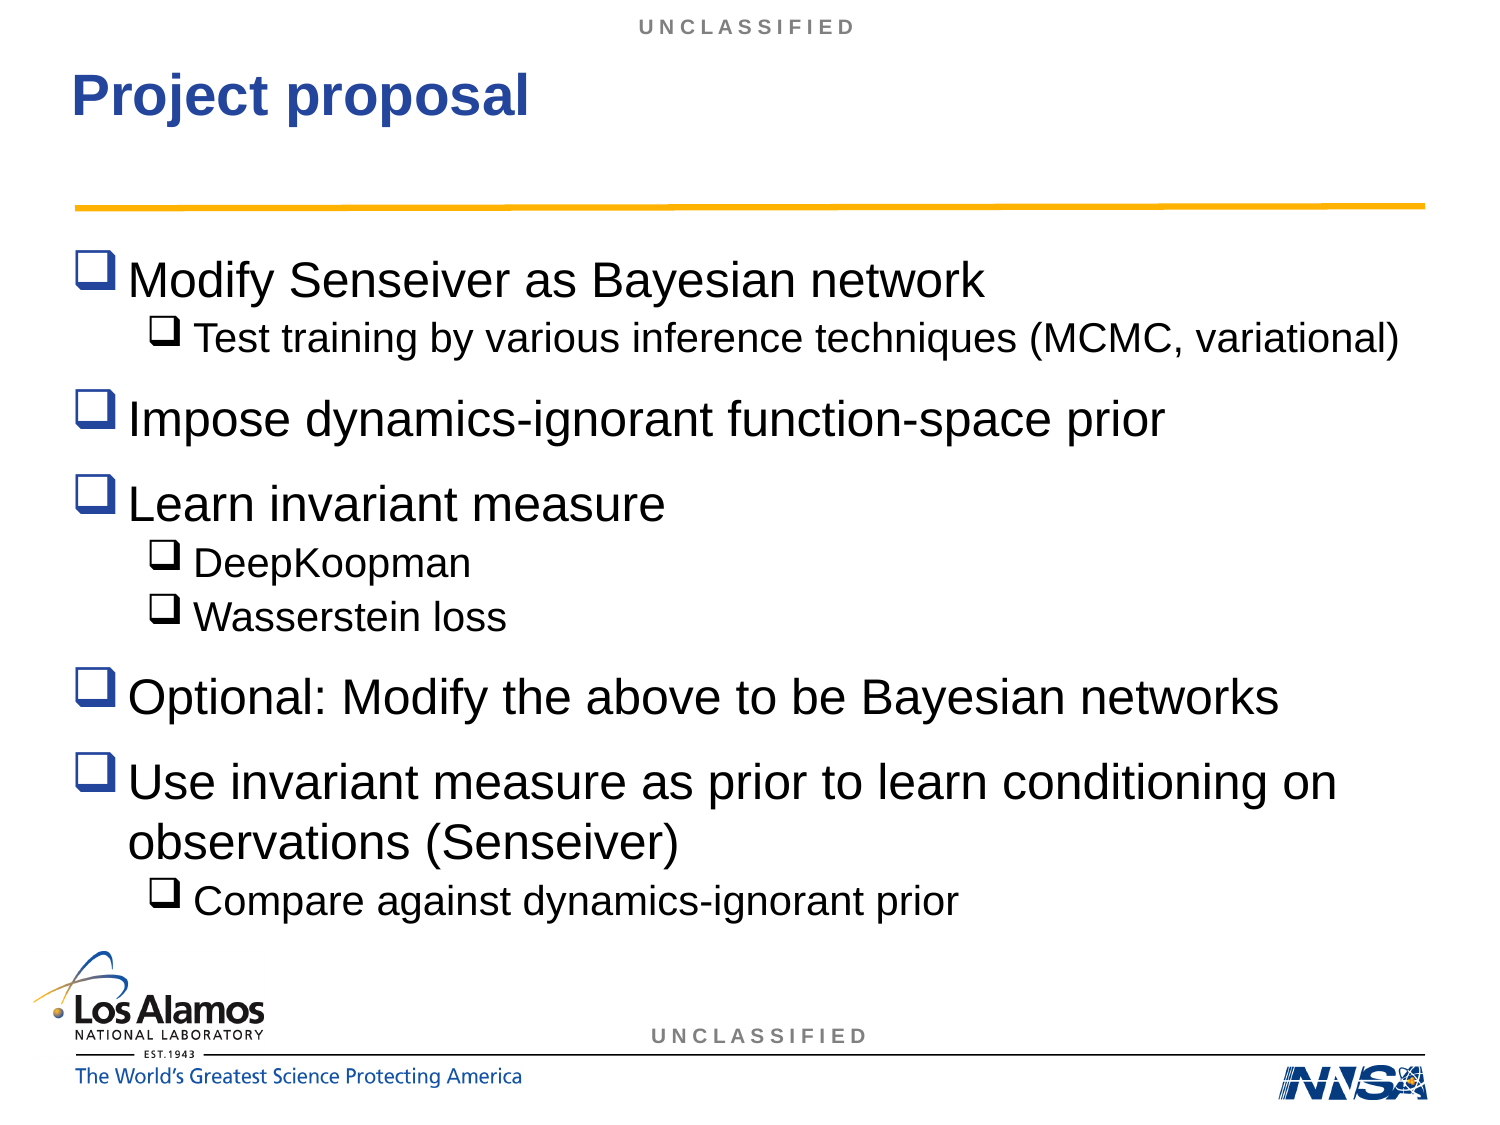

# Project proposal
Modify Senseiver as Bayesian network
Test training by various inference techniques (MCMC, variational)
Impose dynamics-ignorant function-space prior
Learn invariant measure
DeepKoopman
Wasserstein loss
Optional: Modify the above to be Bayesian networks
Use invariant measure as prior to learn conditioning on observations (Senseiver)
Compare against dynamics-ignorant prior